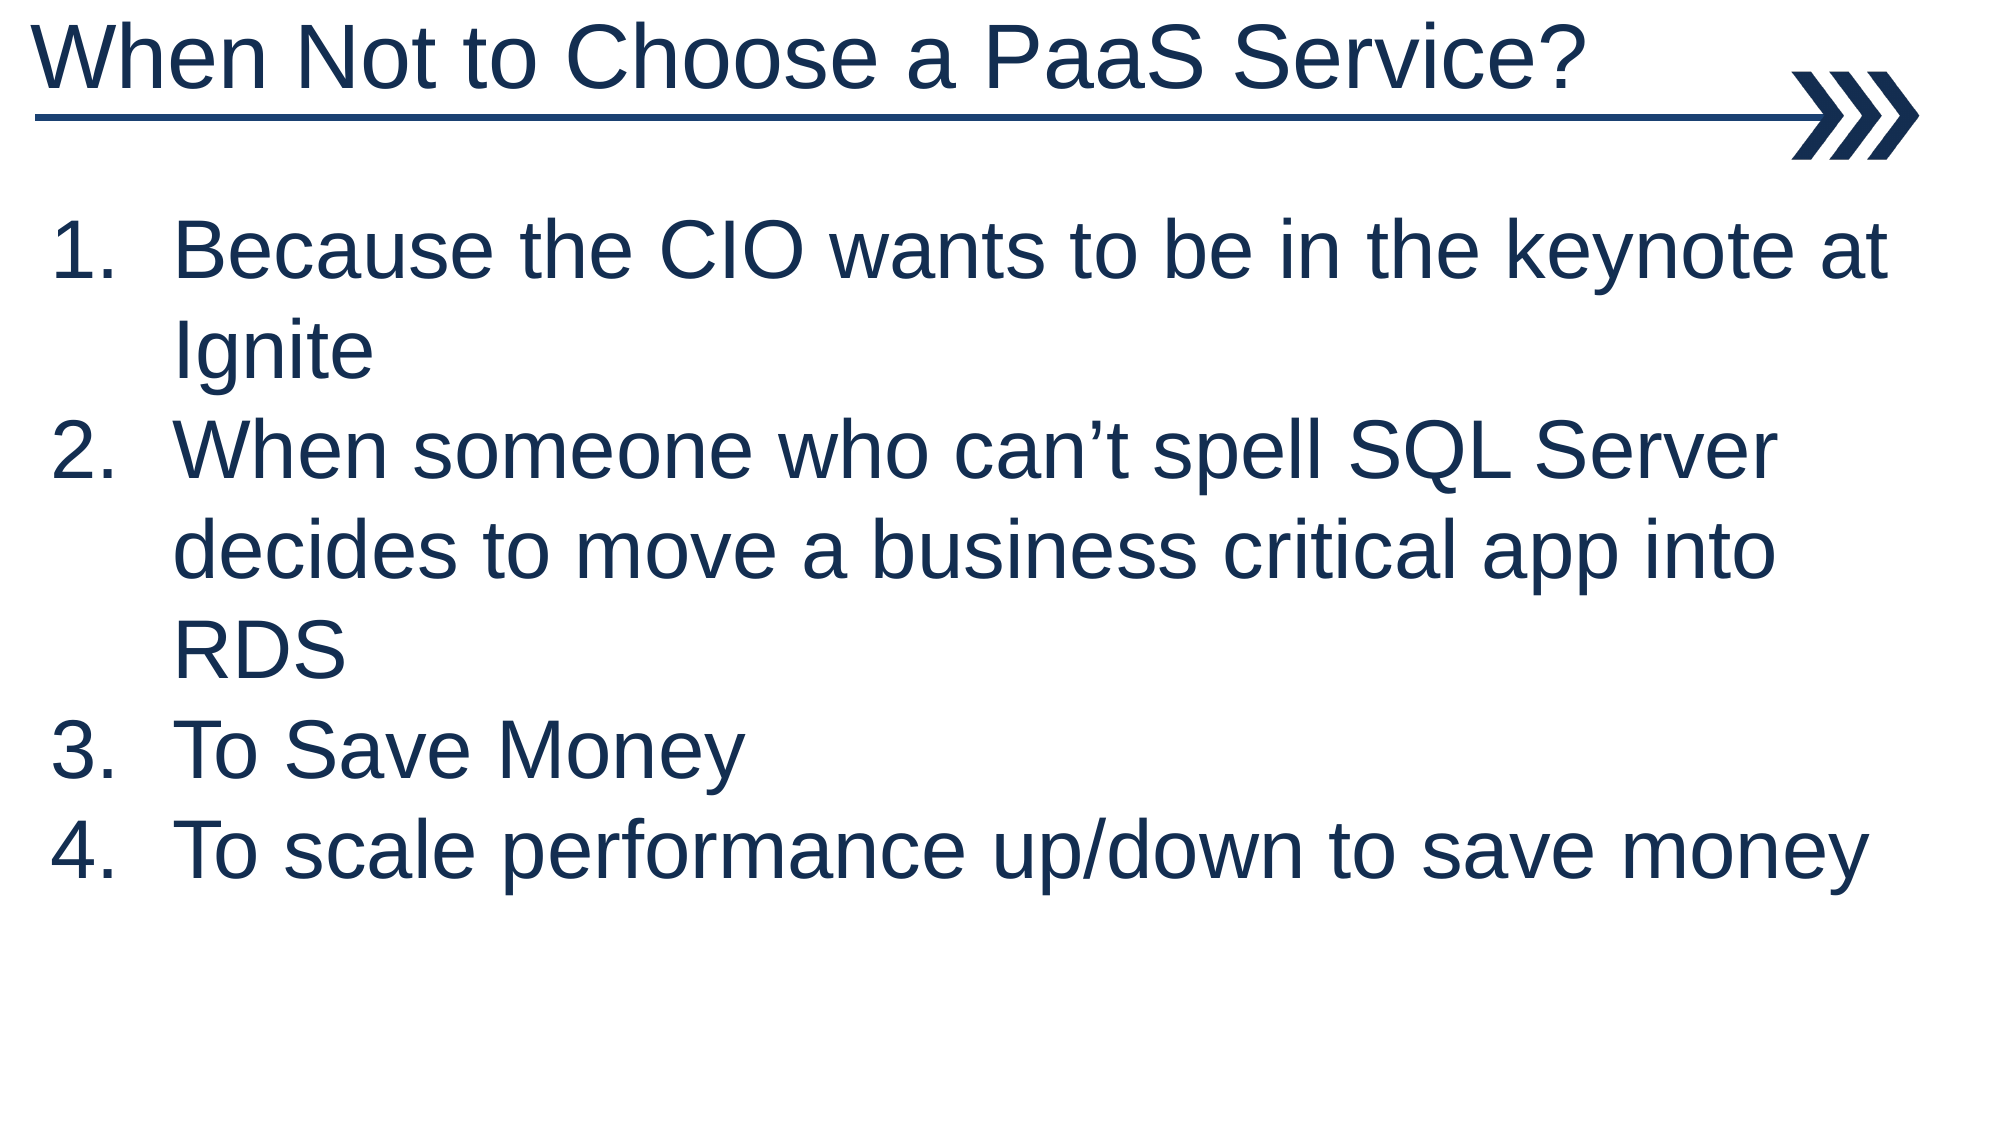

# When Not to Choose a PaaS Service?
Because the CIO wants to be in the keynote at Ignite
When someone who can’t spell SQL Server decides to move a business critical app into RDS
To Save Money
To scale performance up/down to save money